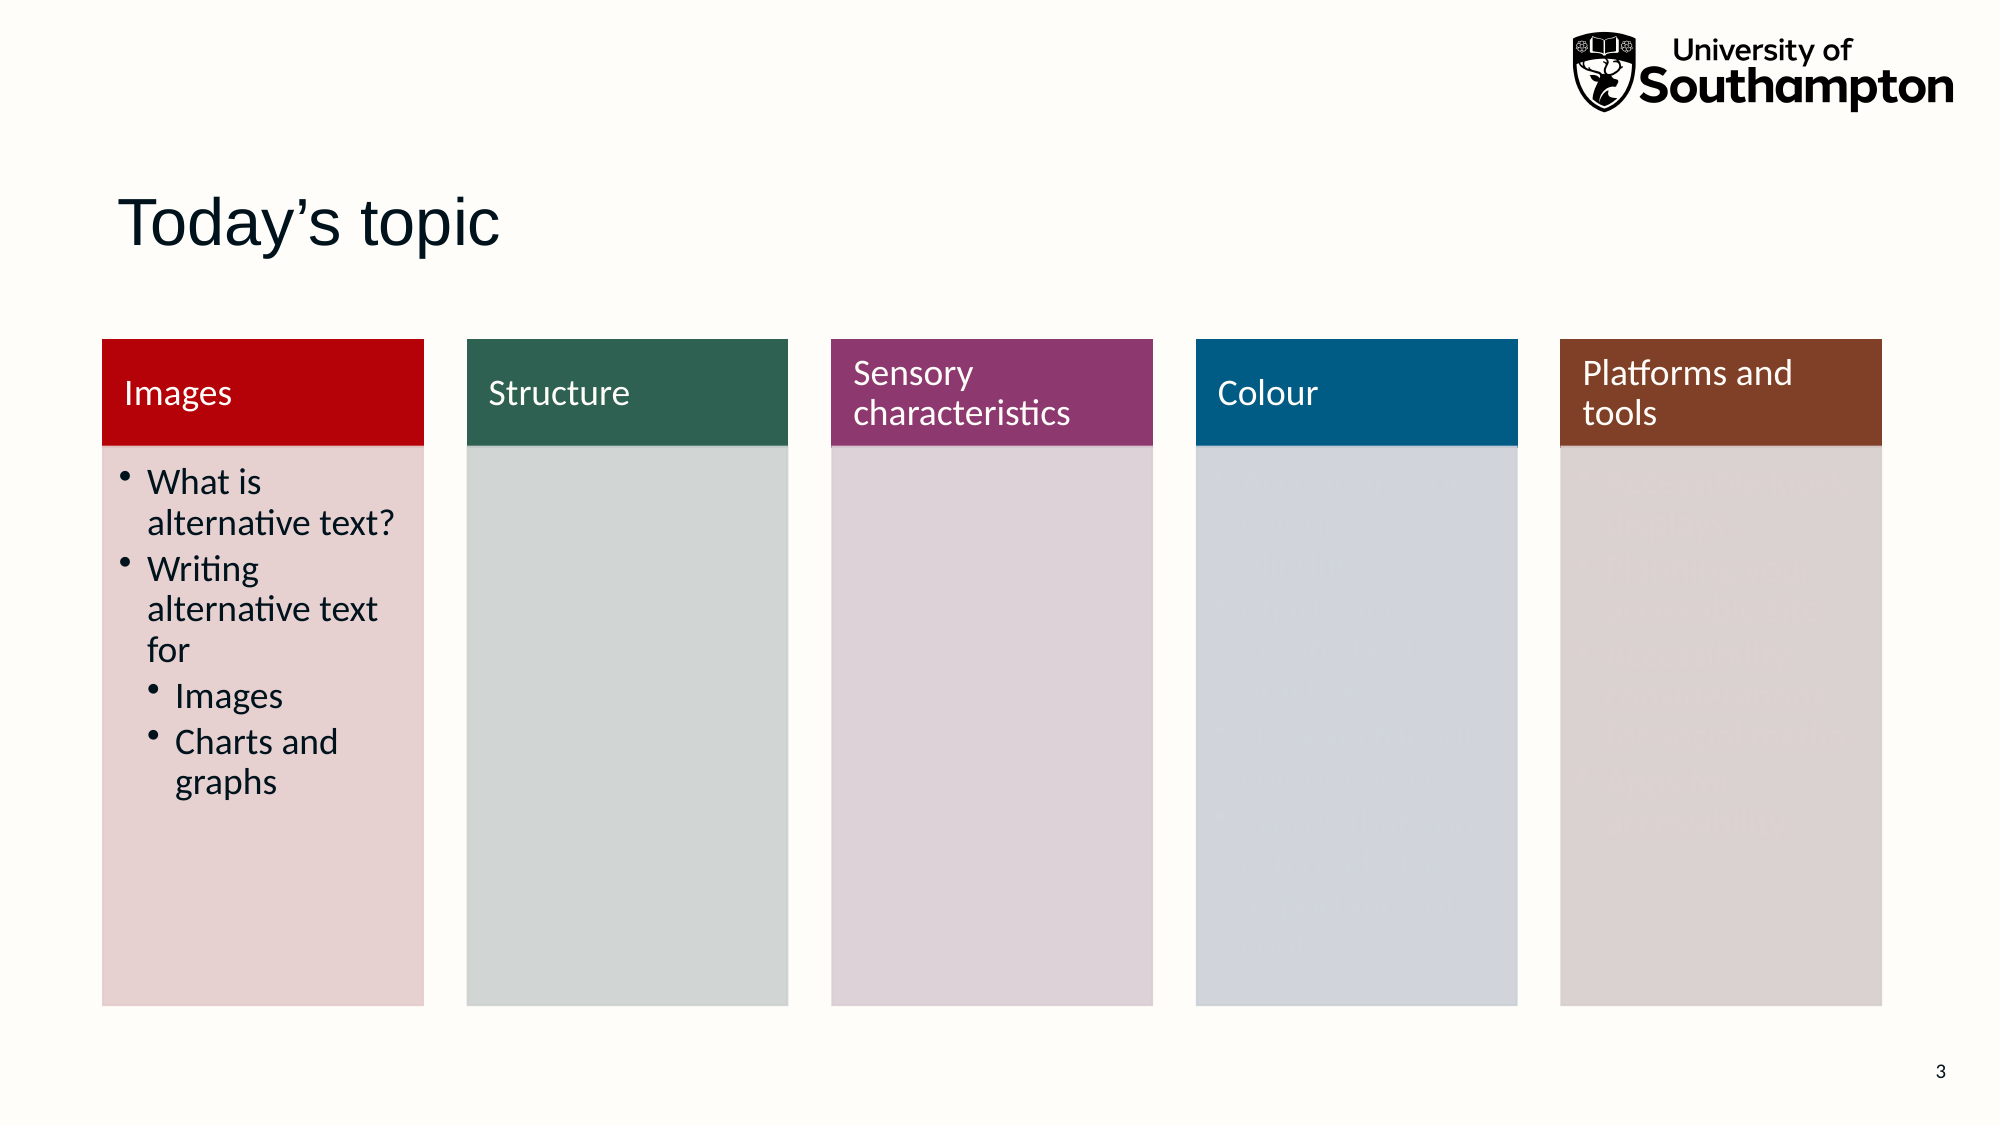

# Today’s topic
Images
What is alternative text?
Writing alternative text for
Images
Charts and graphs
Structure

Sensory characteristics

Colour
Accounting for colour-blindness.
Charts and graphs best practices.
Dyslexia friendly colour choices.
Words that you can read - the importance of contrast.
Platforms and tools
Accessible kiosk displays.
Planning your accessible site
Accessibility considerations for social media
Apps for accessibility